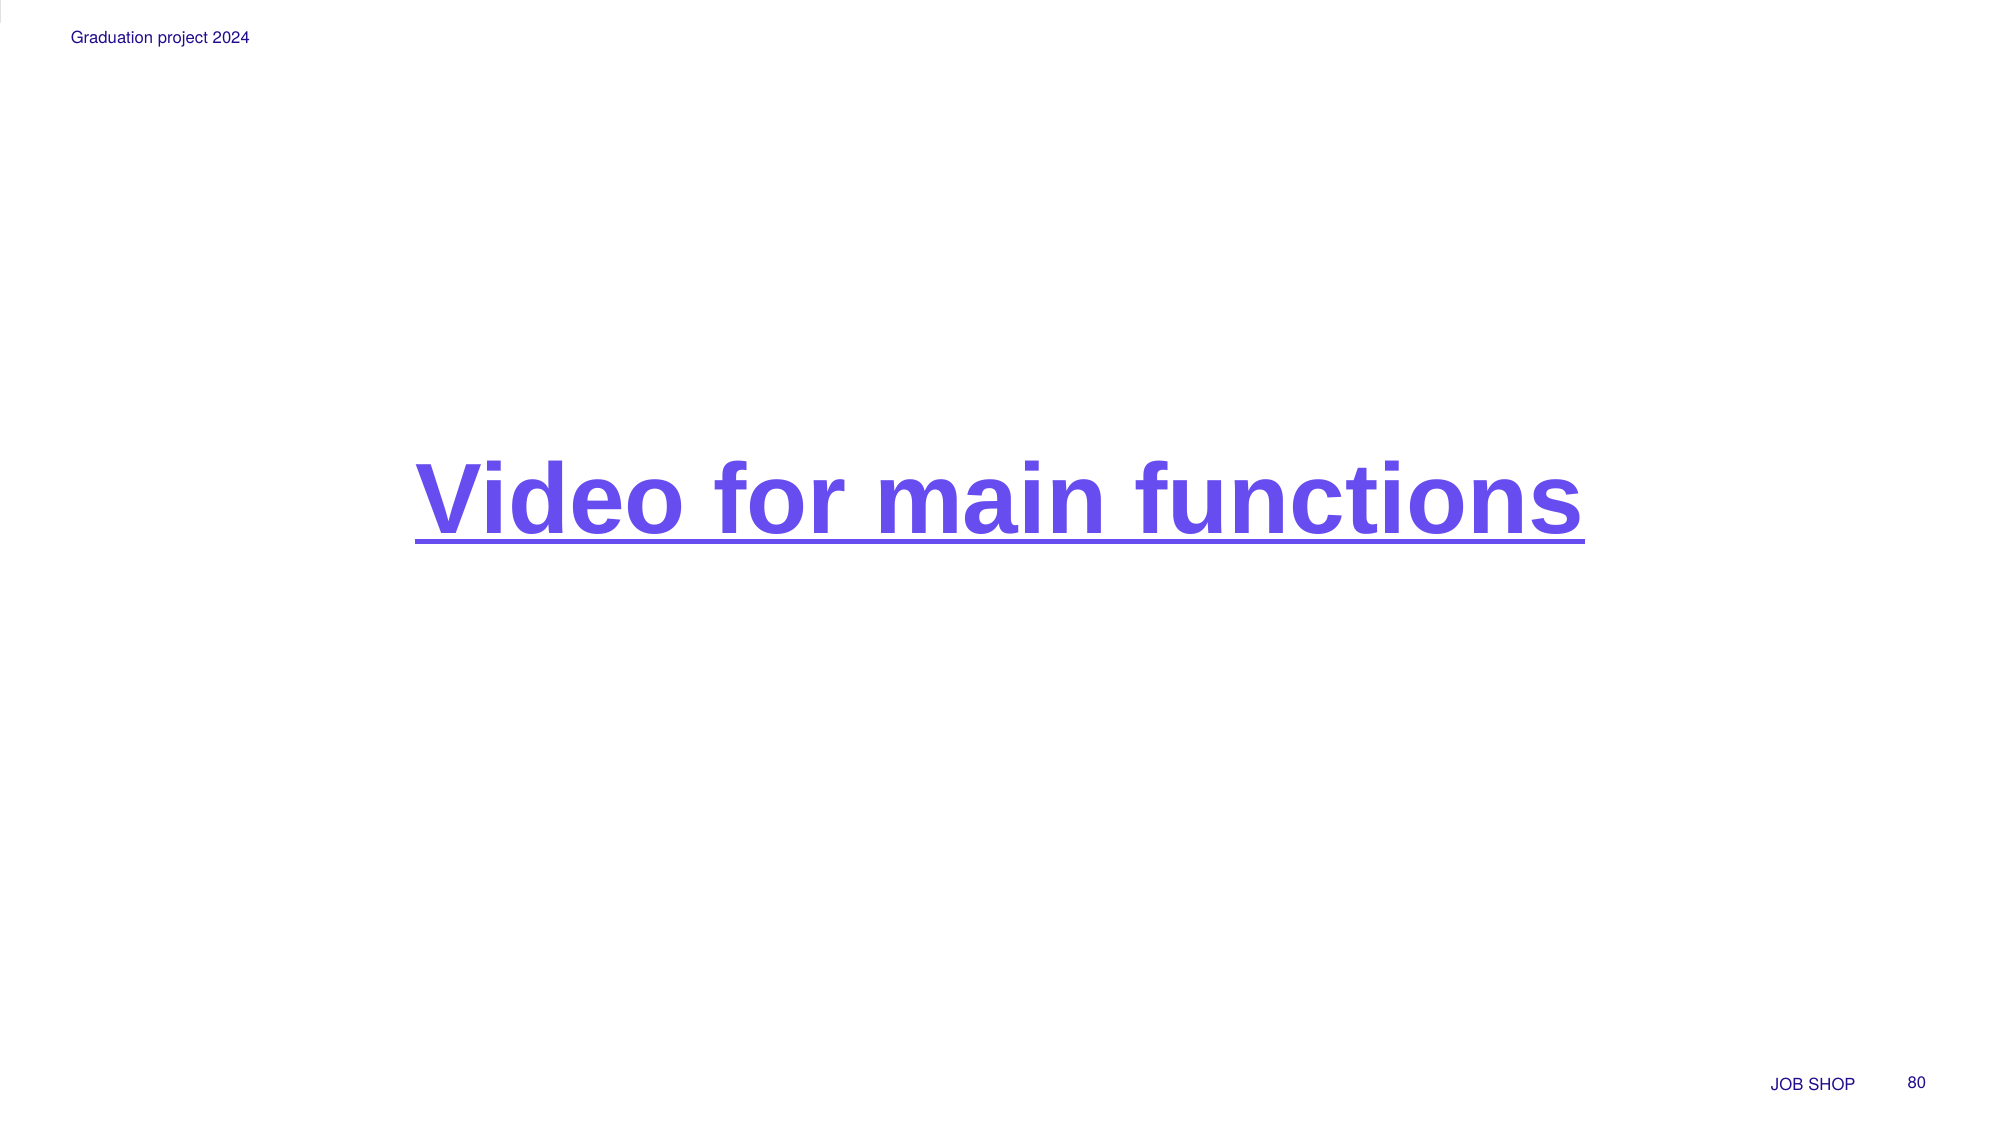

Graduation project 2024
Video for main functions
Job SHOP
80